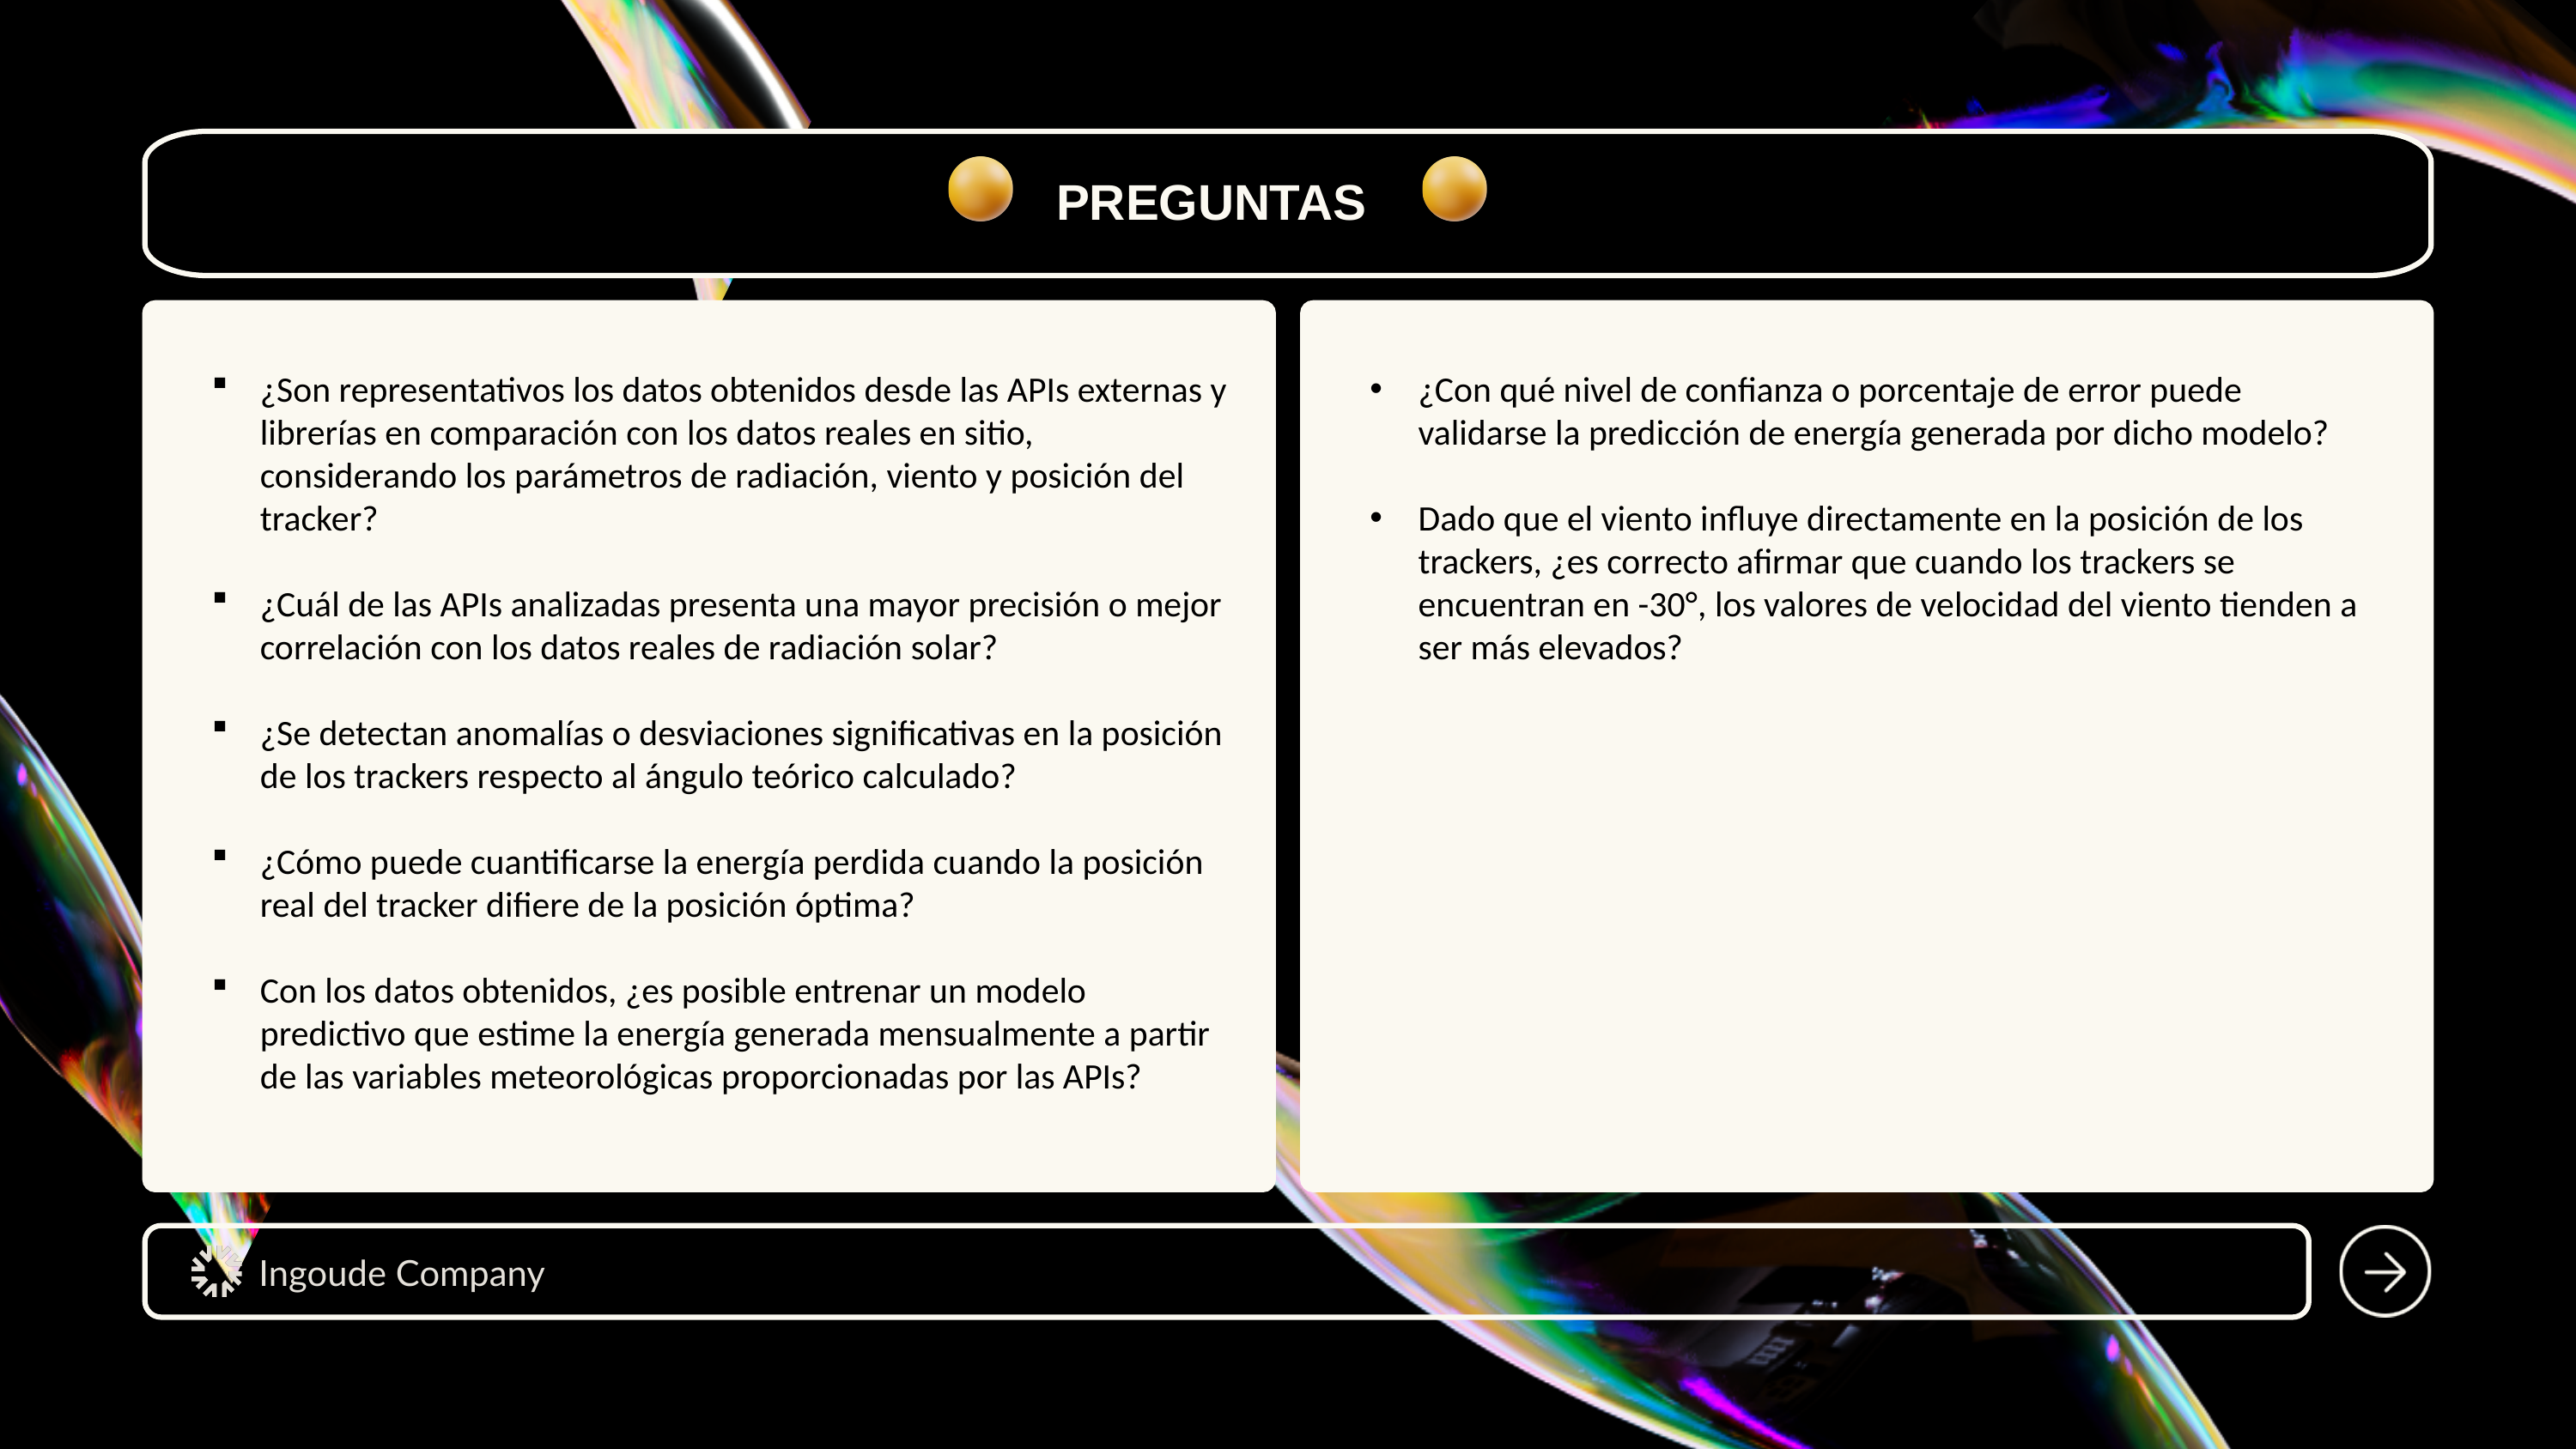

PREGUNTAS

¿Son representativos los datos obtenidos desde las APIs externas y librerías en comparación con los datos reales en sitio, considerando los parámetros de radiación, viento y posición del tracker?

¿Cuál de las APIs analizadas presenta una mayor precisión o mejor correlación con los datos reales de radiación solar?

¿Se detectan anomalías o desviaciones significativas en la posición de los trackers respecto al ángulo teórico calculado?

¿Cómo puede cuantificarse la energía perdida cuando la posición real del tracker difiere de la posición óptima?

Con los datos obtenidos, ¿es posible entrenar un modelo predictivo que estime la energía generada mensualmente a partir de las variables meteorológicas proporcionadas por las APIs?
¿Con qué nivel de confianza o porcentaje de error puede validarse la predicción de energía generada por dicho modelo?

Dado que el viento influye directamente en la posición de los trackers, ¿es correcto afirmar que cuando los trackers se encuentran en -30°, los valores de velocidad del viento tienden a ser más elevados?

Ingoude Company